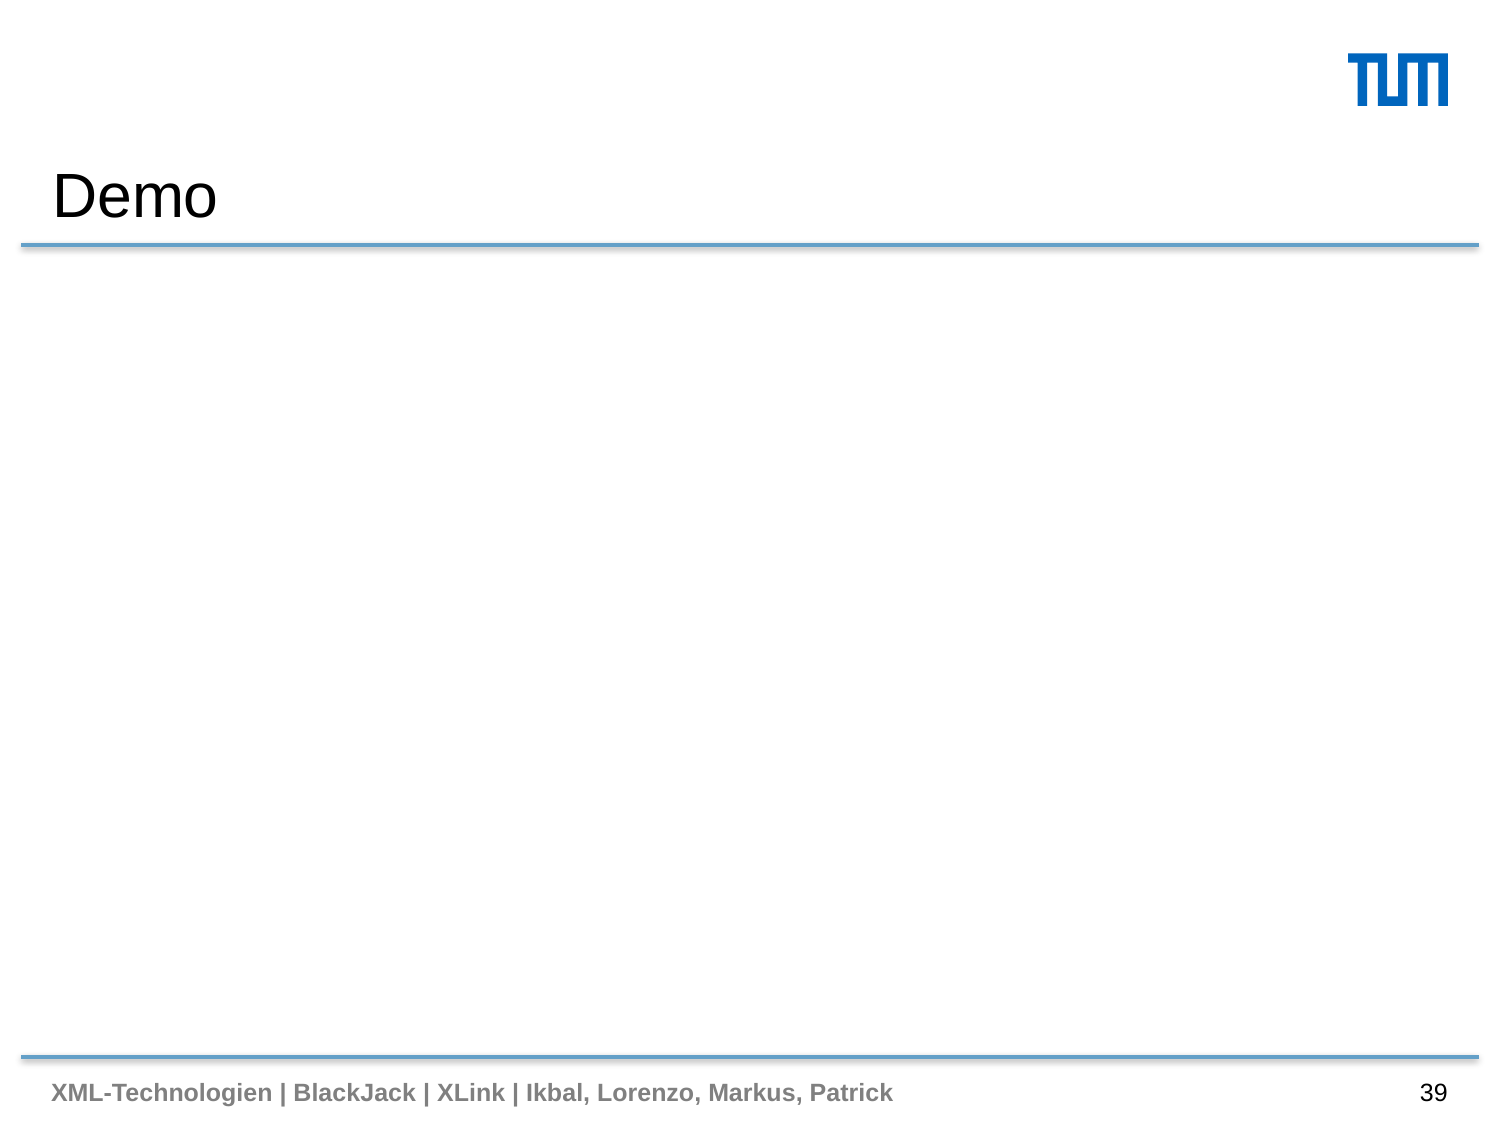

# Demo
XML-Technologien | BlackJack | XLink | Ikbal, Lorenzo, Markus, Patrick
39